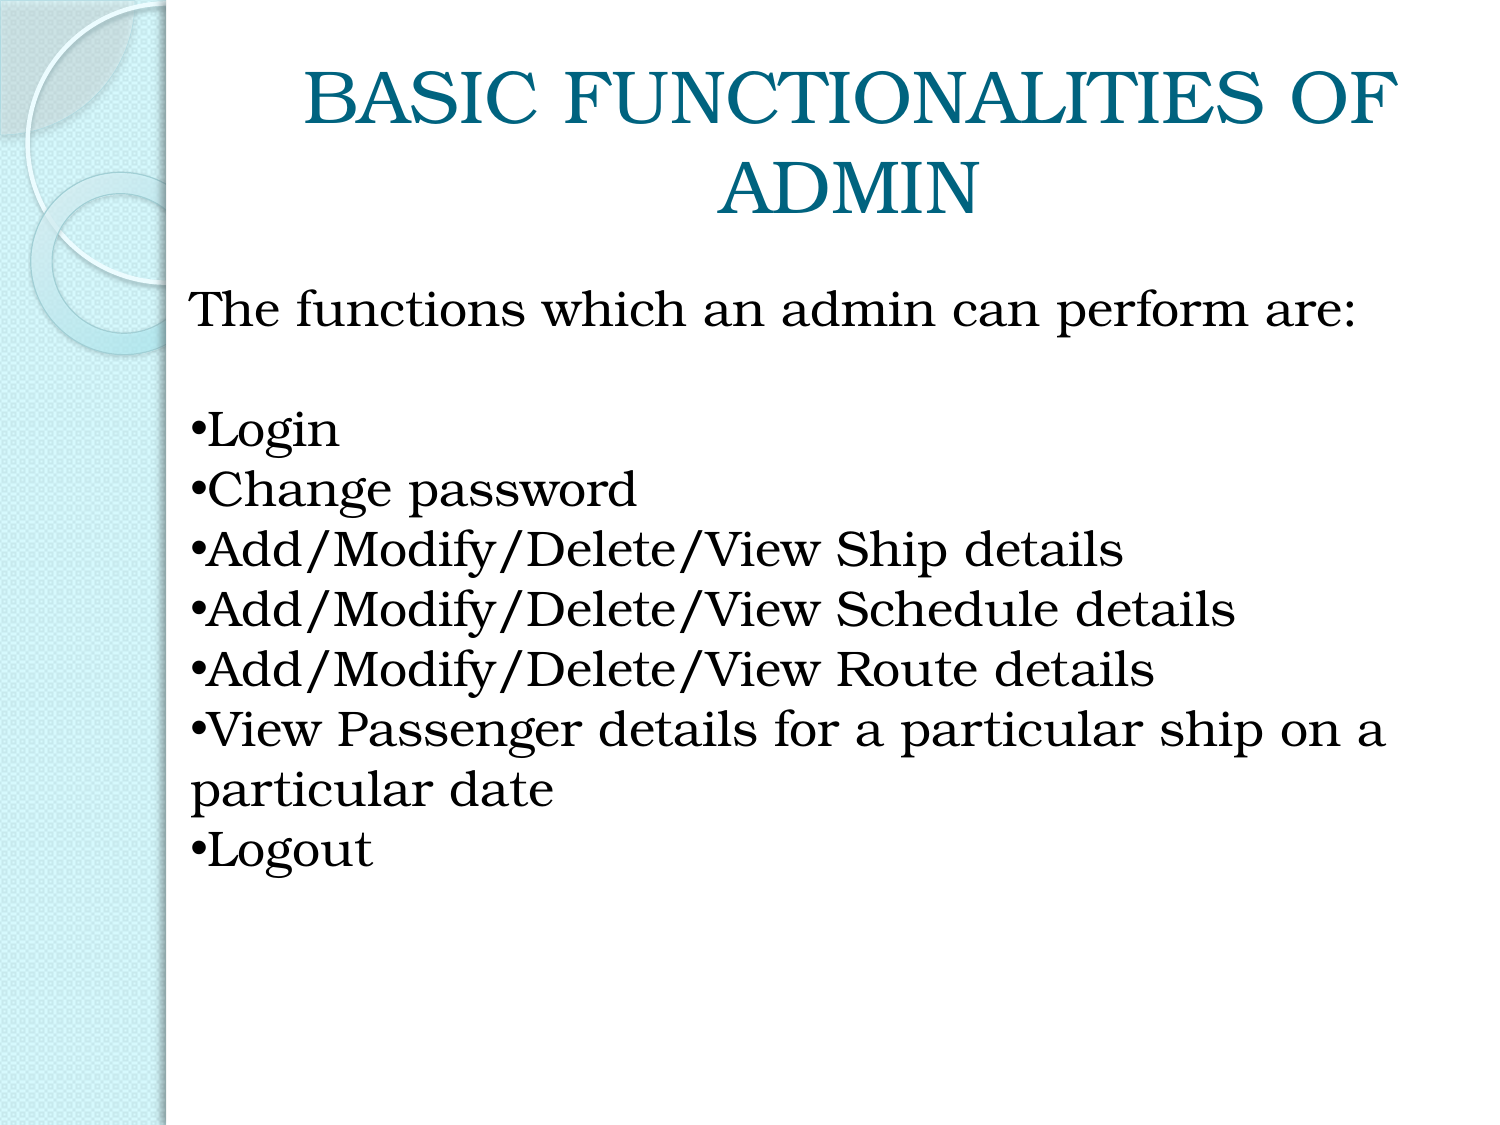

# BASIC FUNCTIONALITIES OF ADMIN
The functions which an admin can perform are:

Login
Change password
Add/Modify/Delete/View Ship details
Add/Modify/Delete/View Schedule details
Add/Modify/Delete/View Route details
View Passenger details for a particular ship on a particular date
Logout